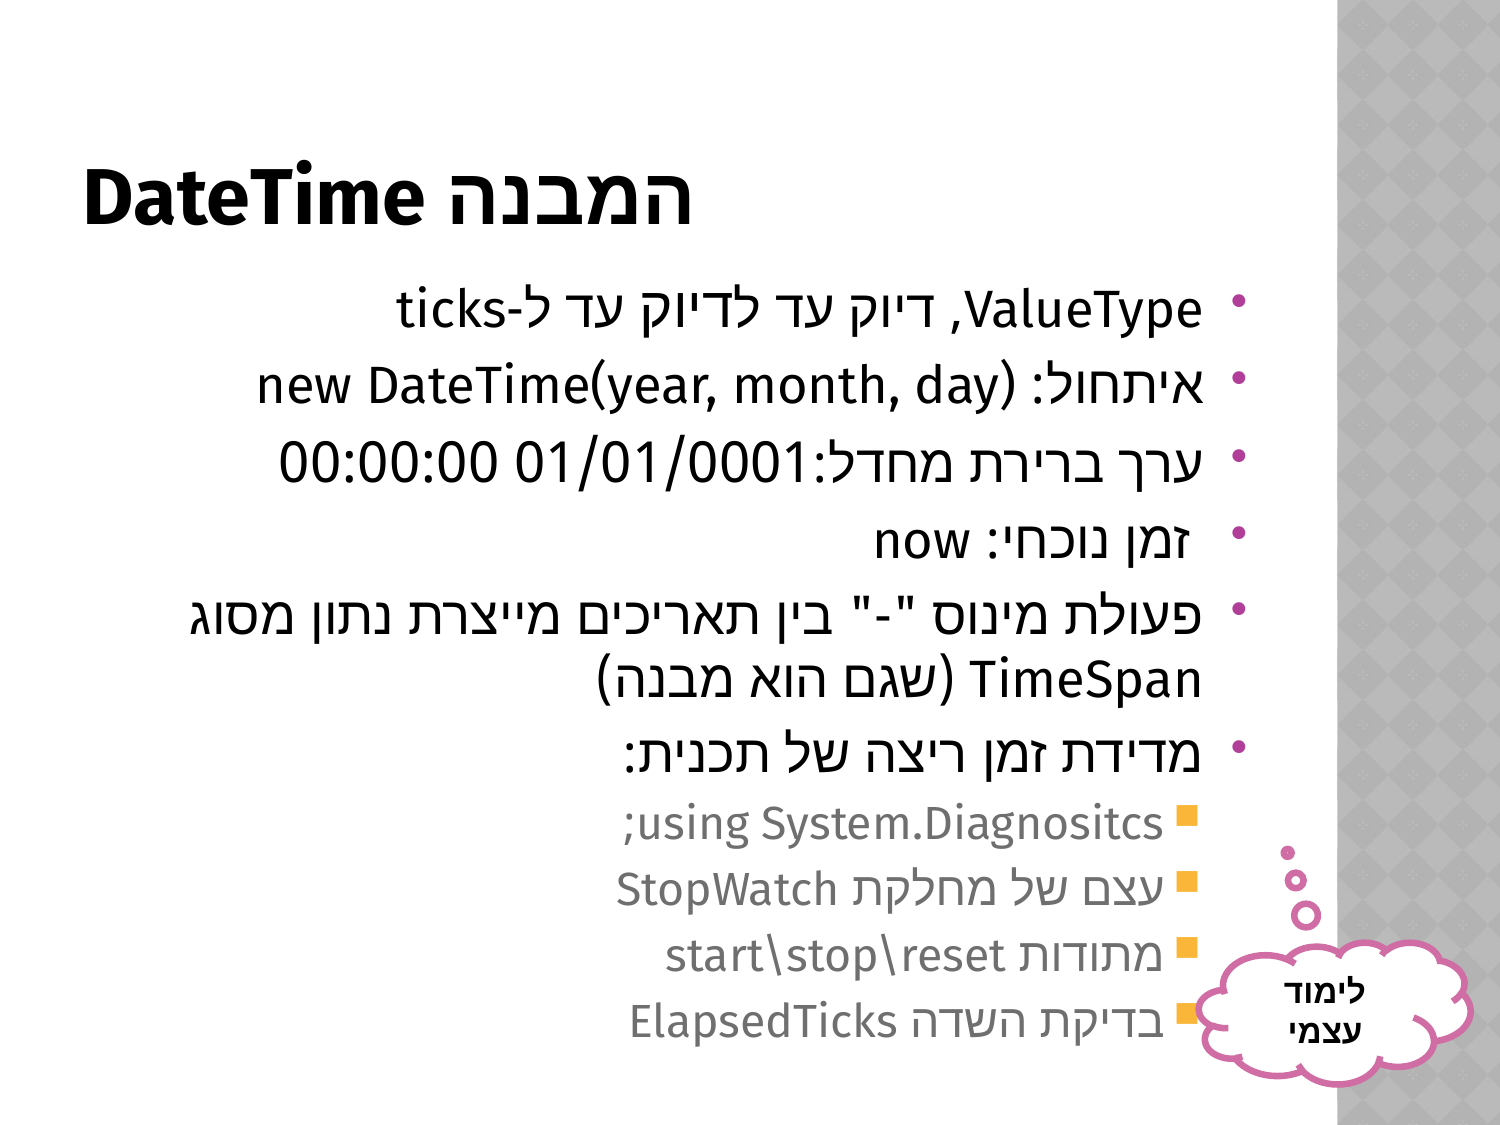

# המבנה datetime
ValueType, דיוק עד לדיוק עד ל-ticks
איתחול: new DateTime(year, month, day)
ערך ברירת מחדל:01/01/0001 00:00:00
 זמן נוכחי: now
פעולת מינוס "-" בין תאריכים מייצרת נתון מסוג TimeSpan (שגם הוא מבנה)
מדידת זמן ריצה של תכנית:
using System.Diagnositcs;
עצם של מחלקת StopWatch
מתודות start\stop\reset
בדיקת השדה ElapsedTicks

לימוד עצמי